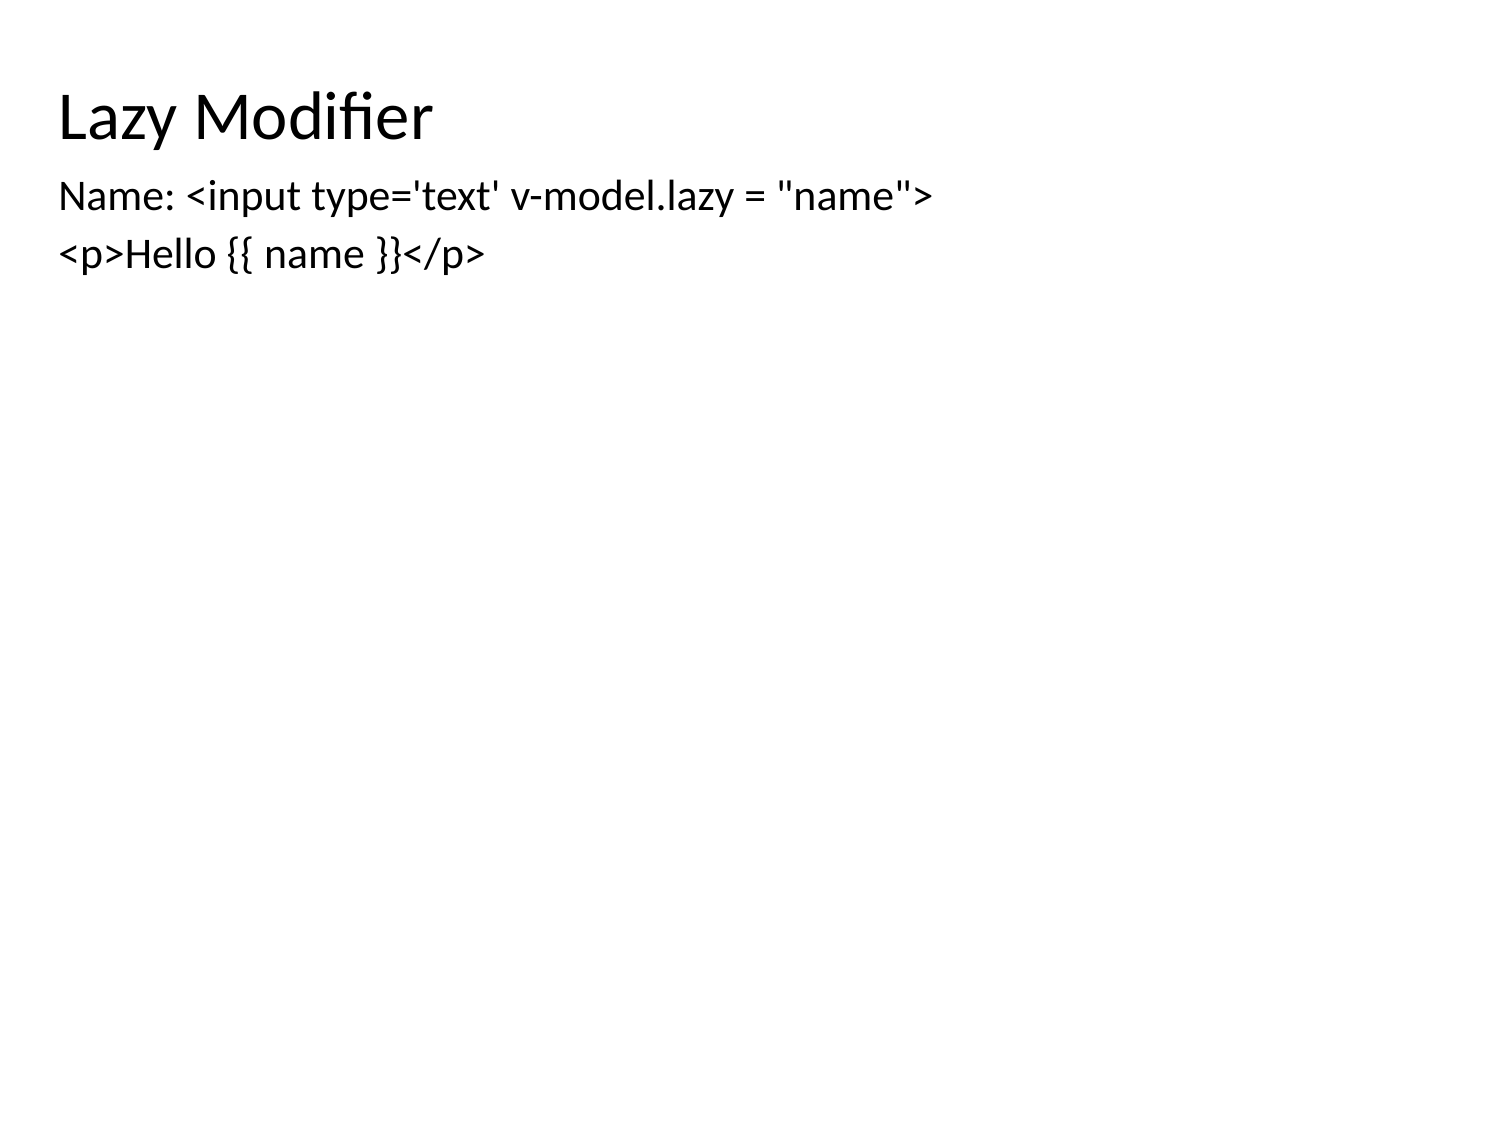

# Lazy Modifier
Name: <input type='text' v-model.lazy = "name">
<p>Hello {{ name }}</p>